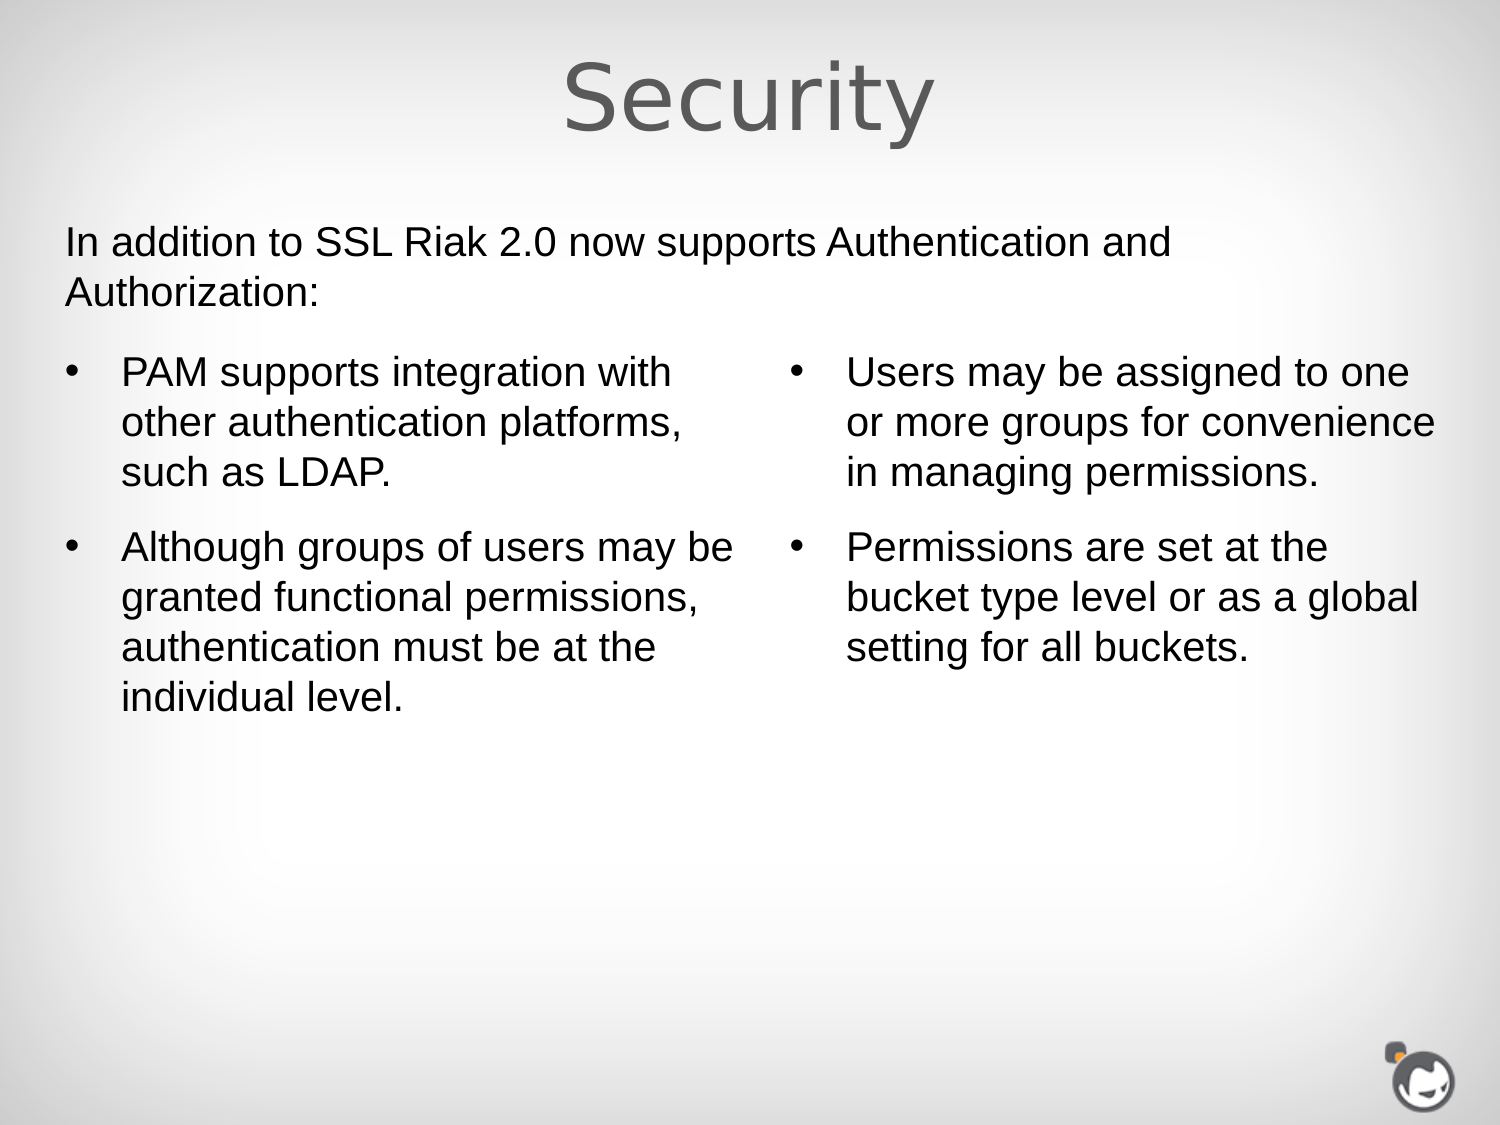

# Security
In addition to SSL Riak 2.0 now supports Authentication and Authorization:
PAM supports integration with other authentication platforms, such as LDAP.
Although groups of users may be granted functional permissions, authentication must be at the individual level.
Users may be assigned to one or more groups for convenience in managing permissions.
Permissions are set at the bucket type level or as a global setting for all buckets.